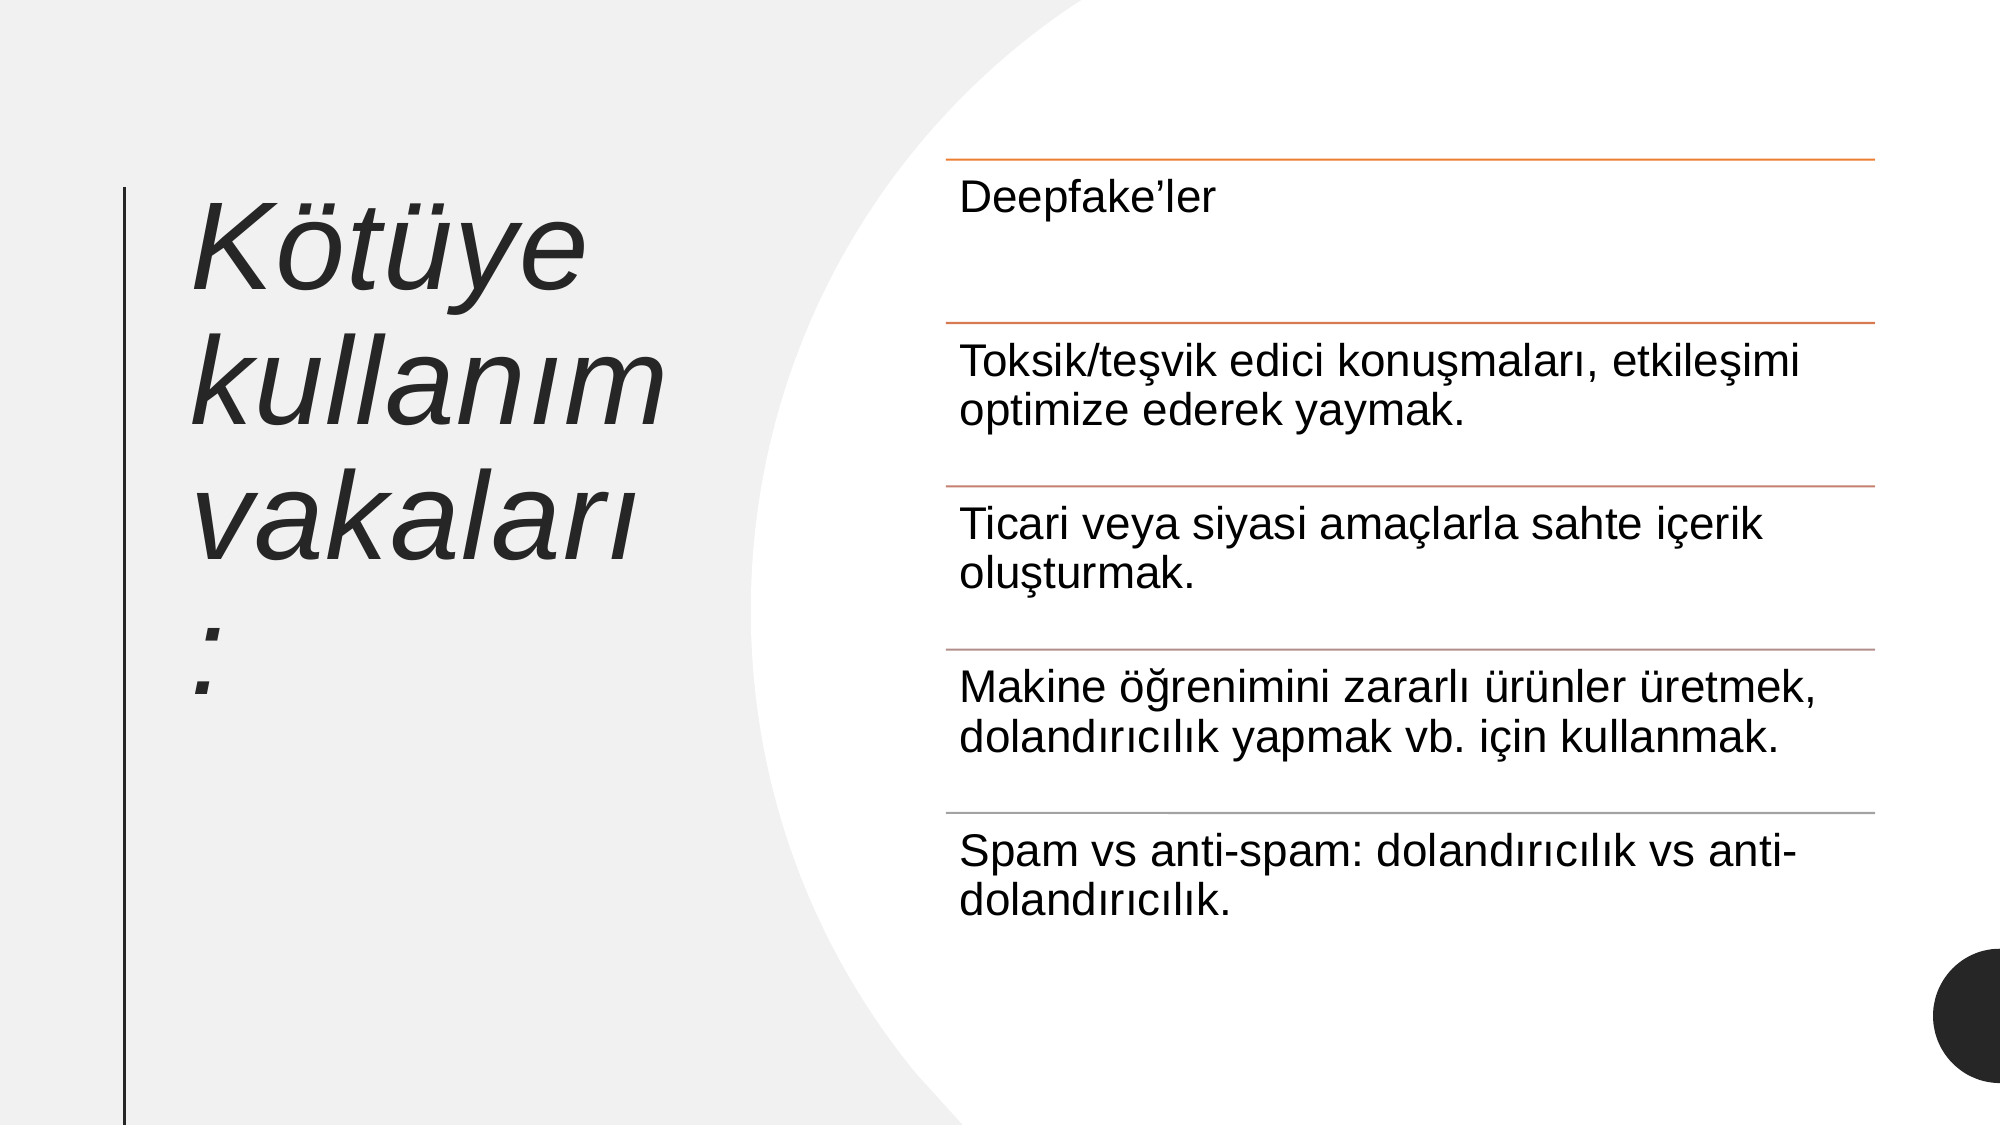

Deepfake’ler
Toksik/teşvik edici konuşmaları, etkileşimi optimize ederek yaymak.
Ticari veya siyasi amaçlarla sahte içerik oluşturmak.
Makine öğrenimini zararlı ürünler üretmek, dolandırıcılık yapmak vb. için kullanmak.
Spam vs anti-spam: dolandırıcılık vs anti-dolandırıcılık.
Kötüye kullanım vakaları: